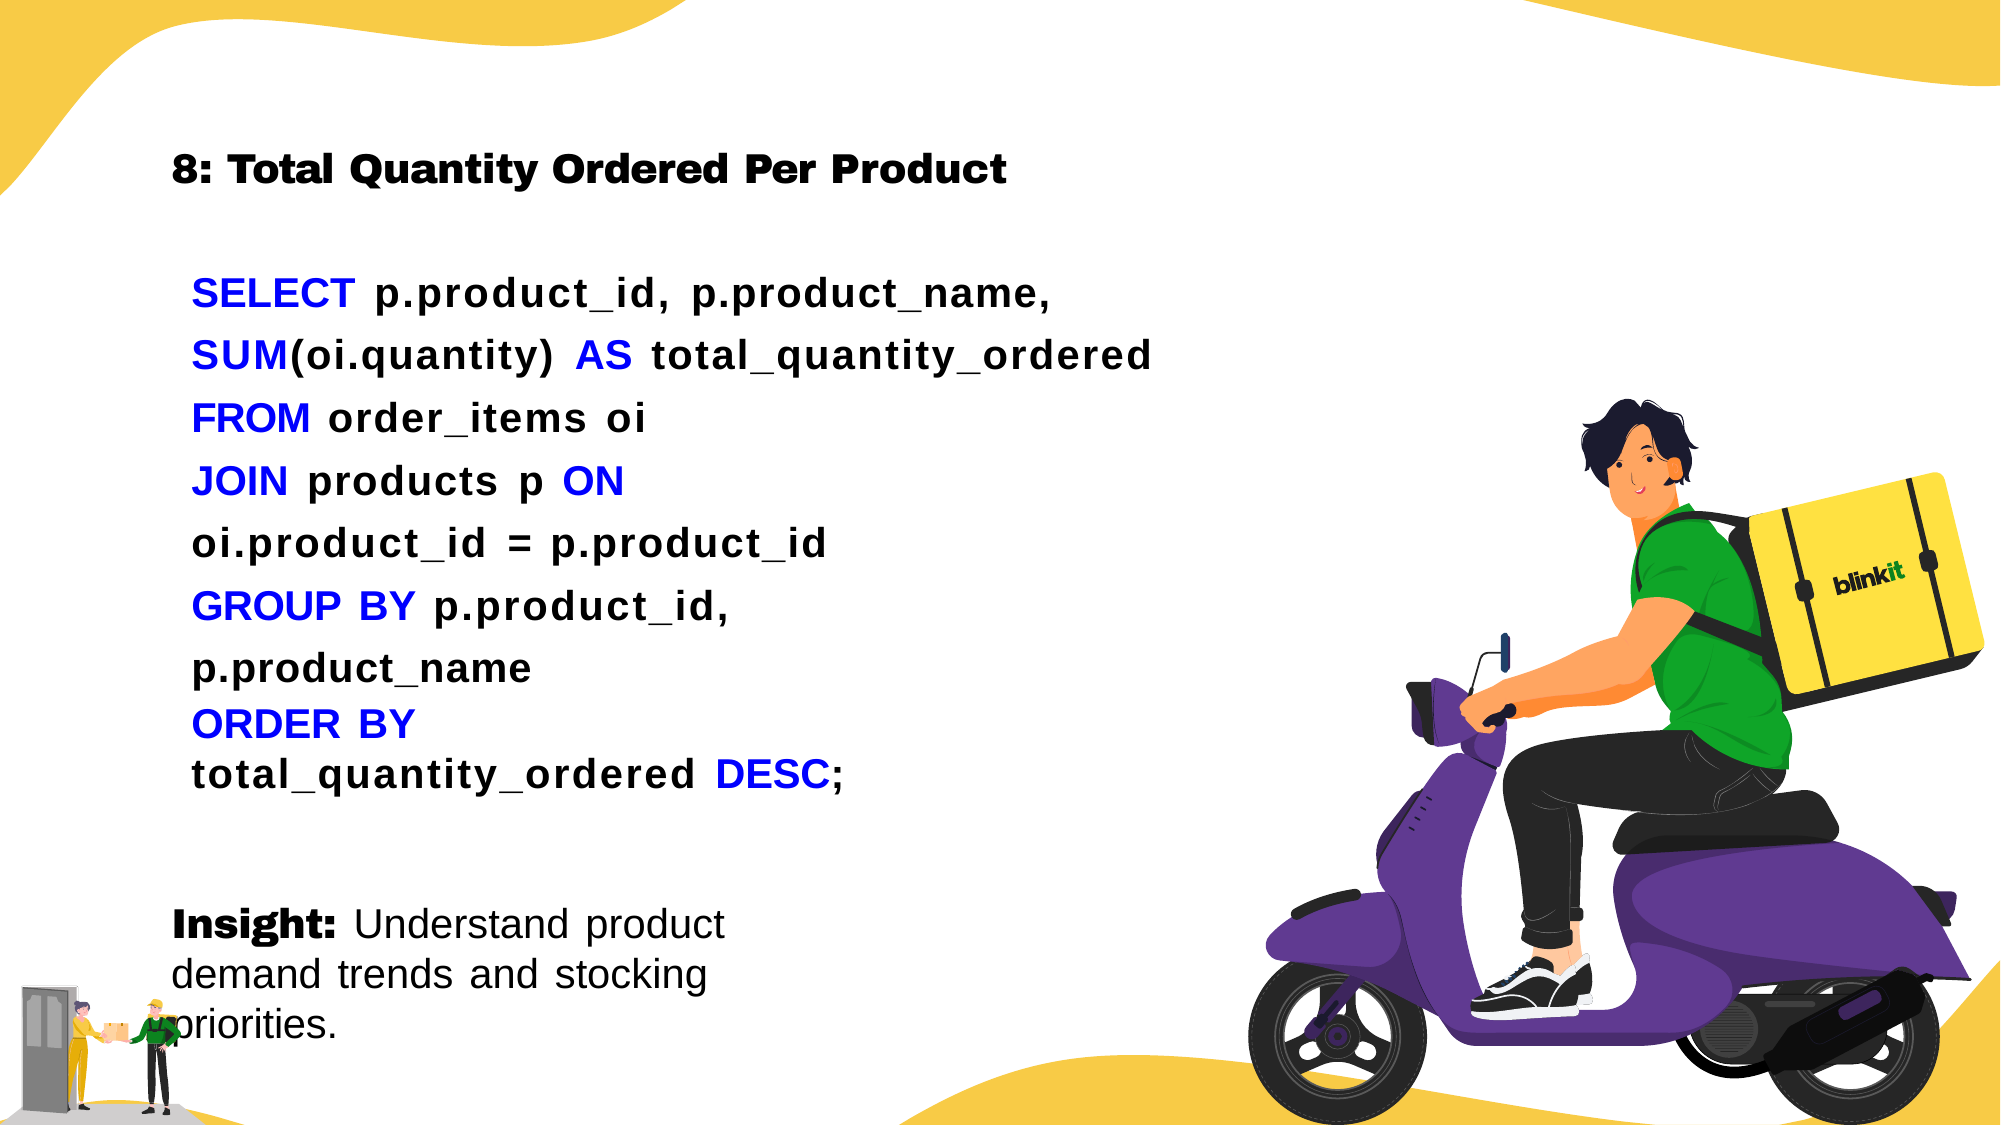

8: Total Quantity Ordered Per Product

SELECT p.product_id, p.product_name, SUM(oi.quantity) AS total_quantity_ordered FROM order_items oi
JOIN products p ON oi.product_id = p.product_id GROUP BY p.product_id, p.product_name
ORDER BY total_quantity_ordered DESC;

Insight: Understand product demand trends and stocking priorities.